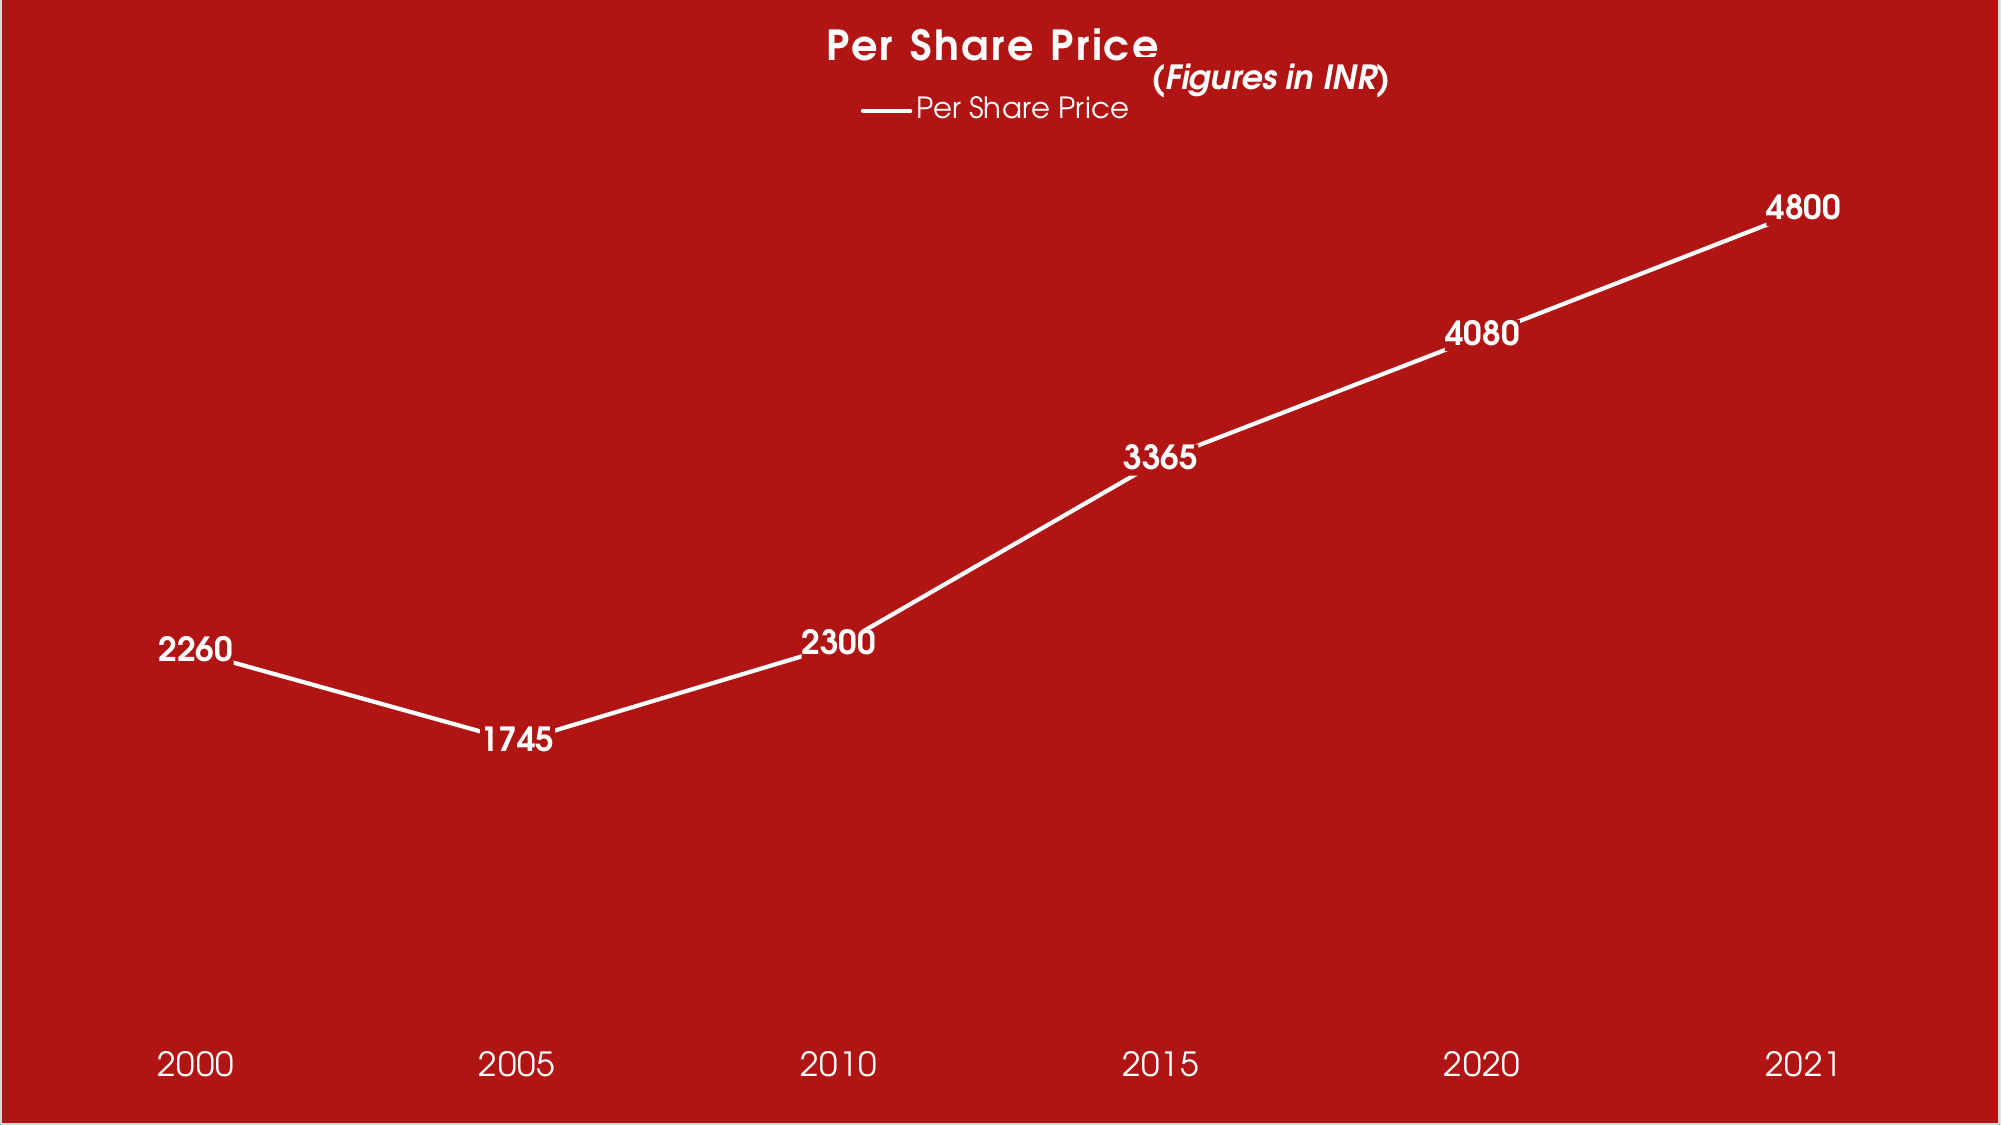

### Chart:

| Category | Per Share Price  |
|---|---|
| 2000 | 2260.0 |
| 2005 | 1745.0 |
| 2010 | 2300.0 |
| 2015 | 3365.0 |
| 2020 | 4080.0 |
| 2021 | 4800.0 |